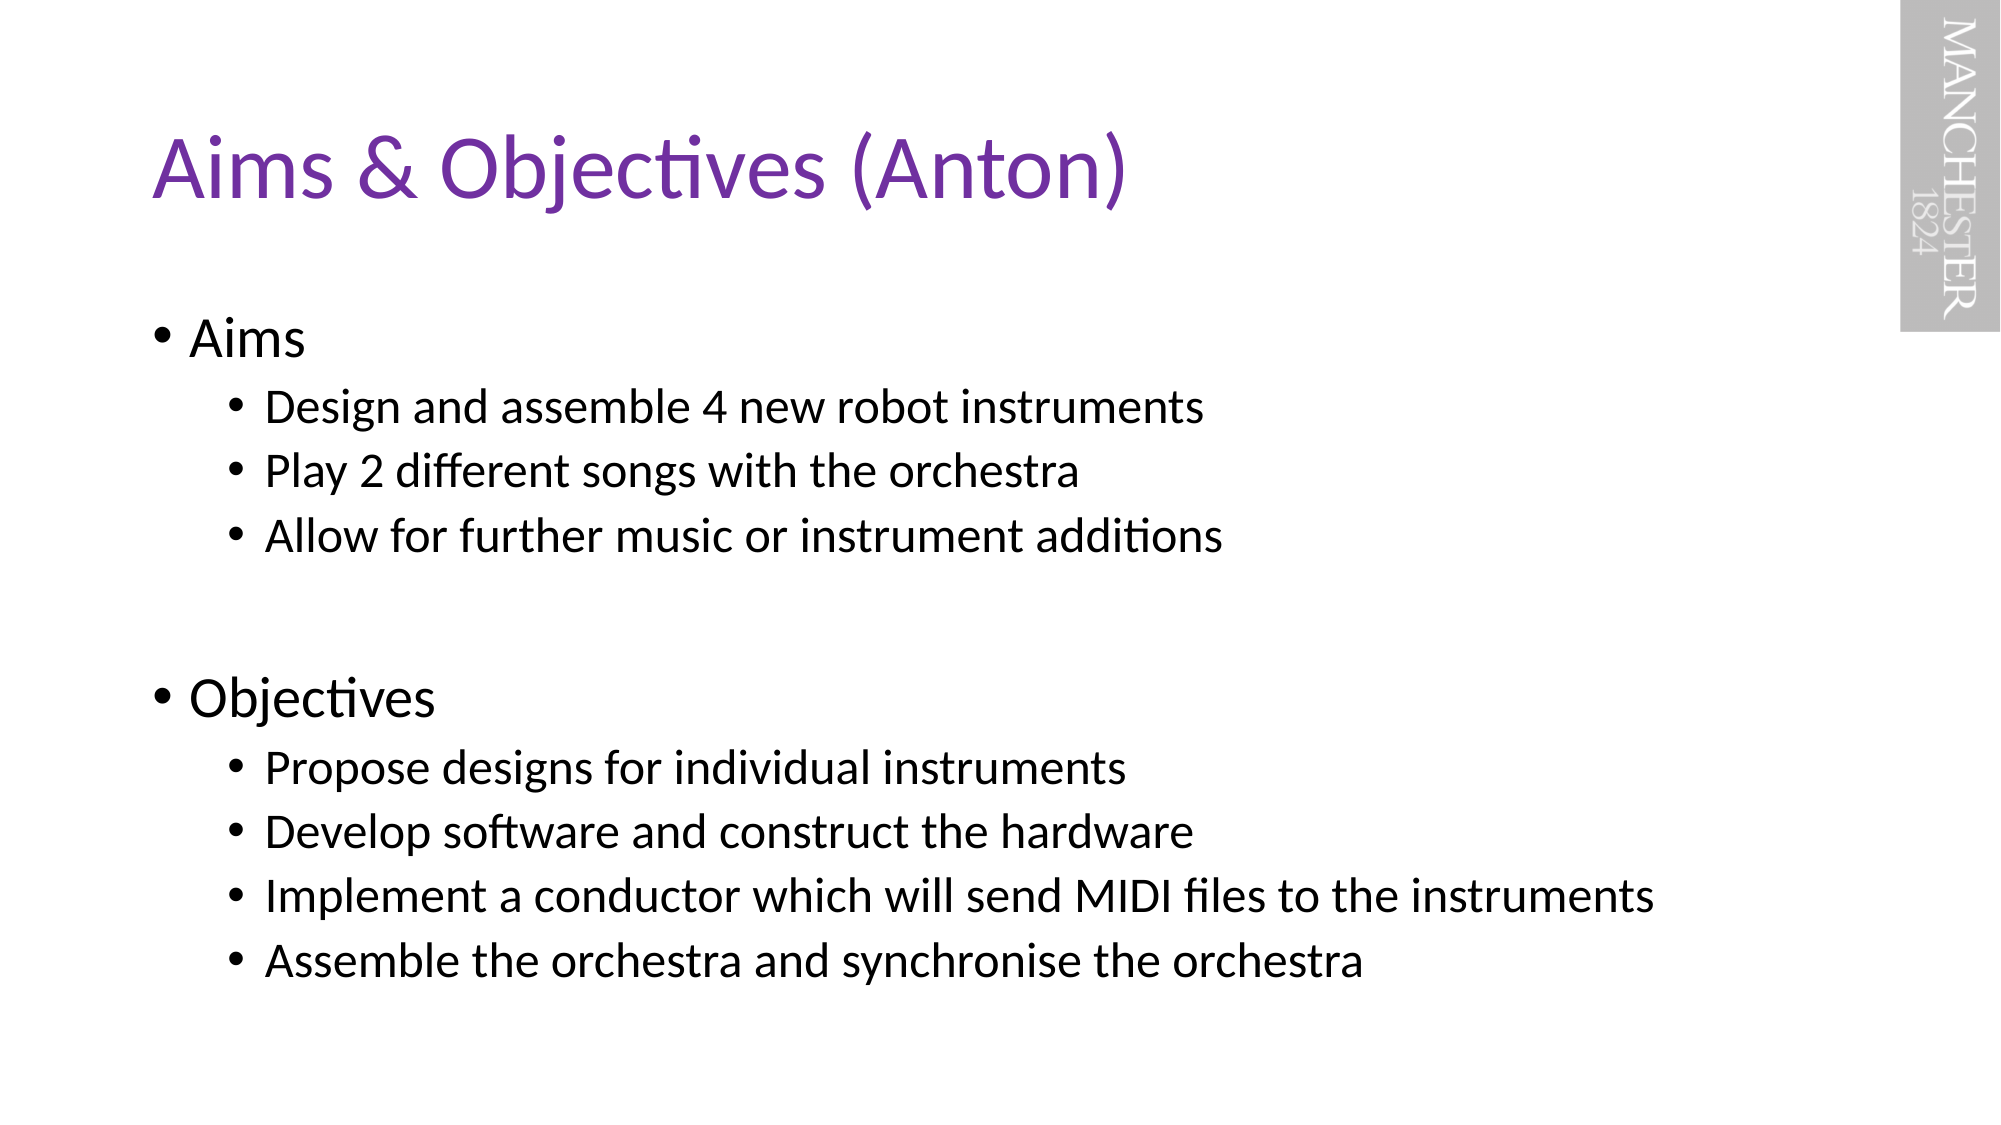

# Aims & Objectives (Anton)
Aims
Design and assemble 4 new robot instruments
Play 2 different songs with the orchestra
Allow for further music or instrument additions

Objectives
Propose designs for individual instruments
Develop software and construct the hardware
Implement a conductor which will send MIDI files to the instruments
Assemble the orchestra and synchronise the orchestra